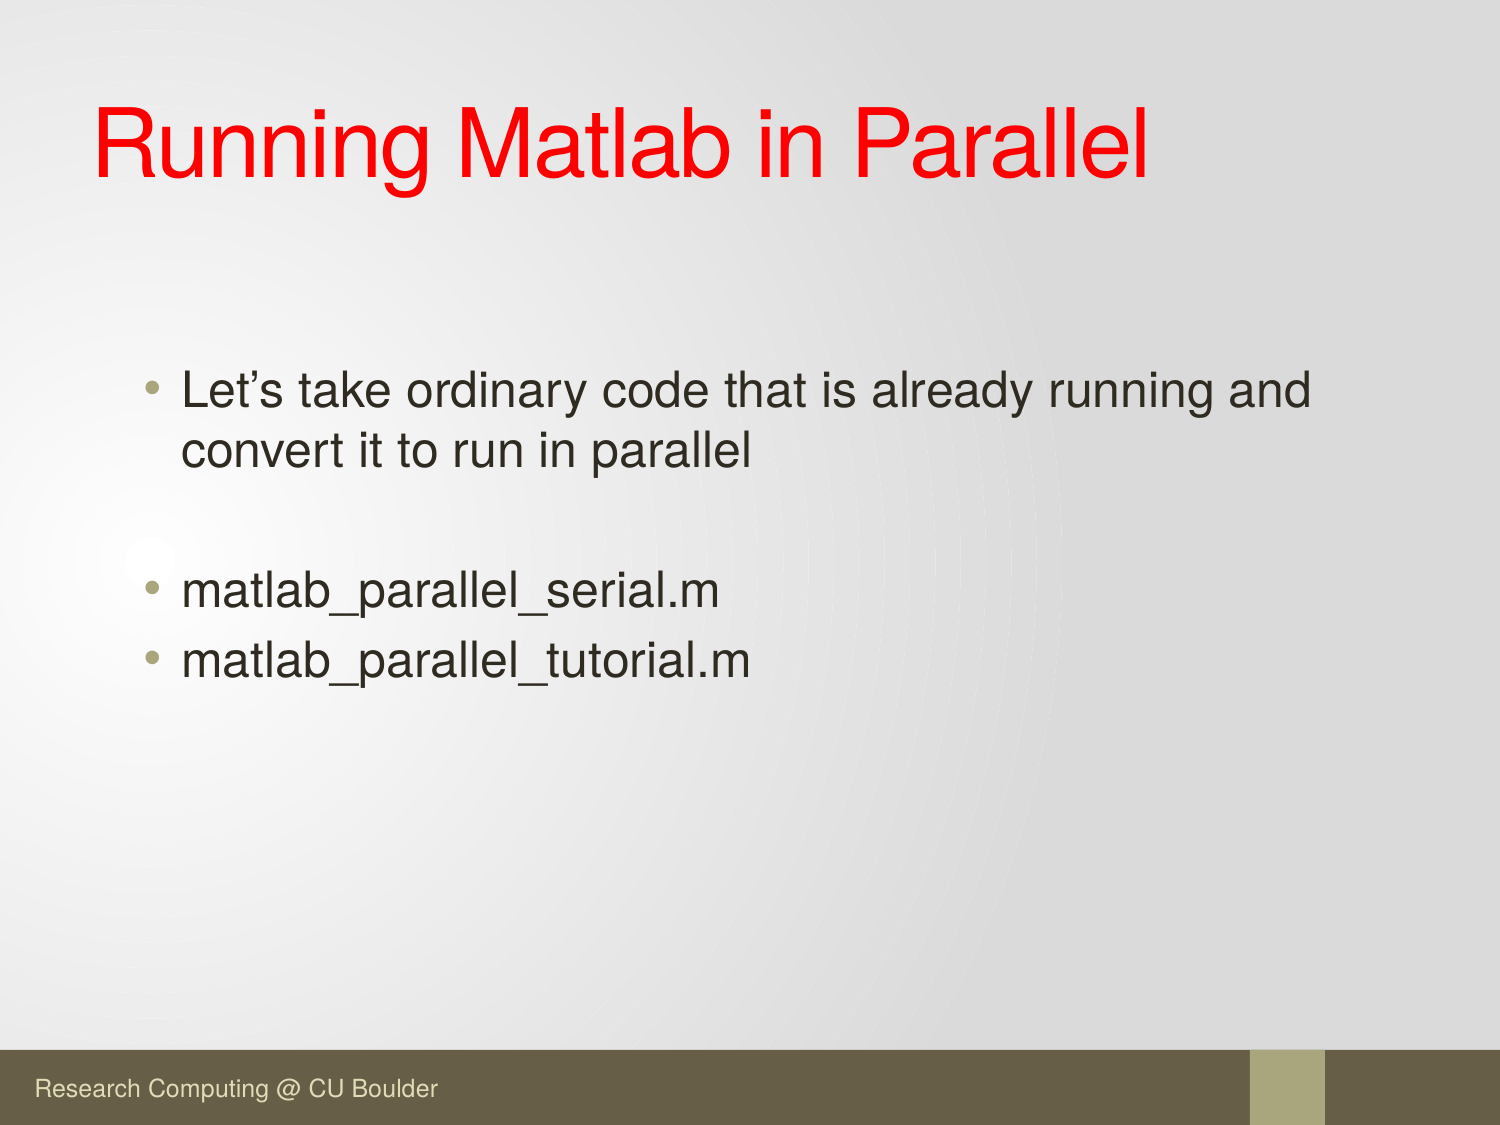

# Running Matlab in Parallel
Let’s take ordinary code that is already running and convert it to run in parallel

matlab_parallel_serial.m
matlab_parallel_tutorial.m